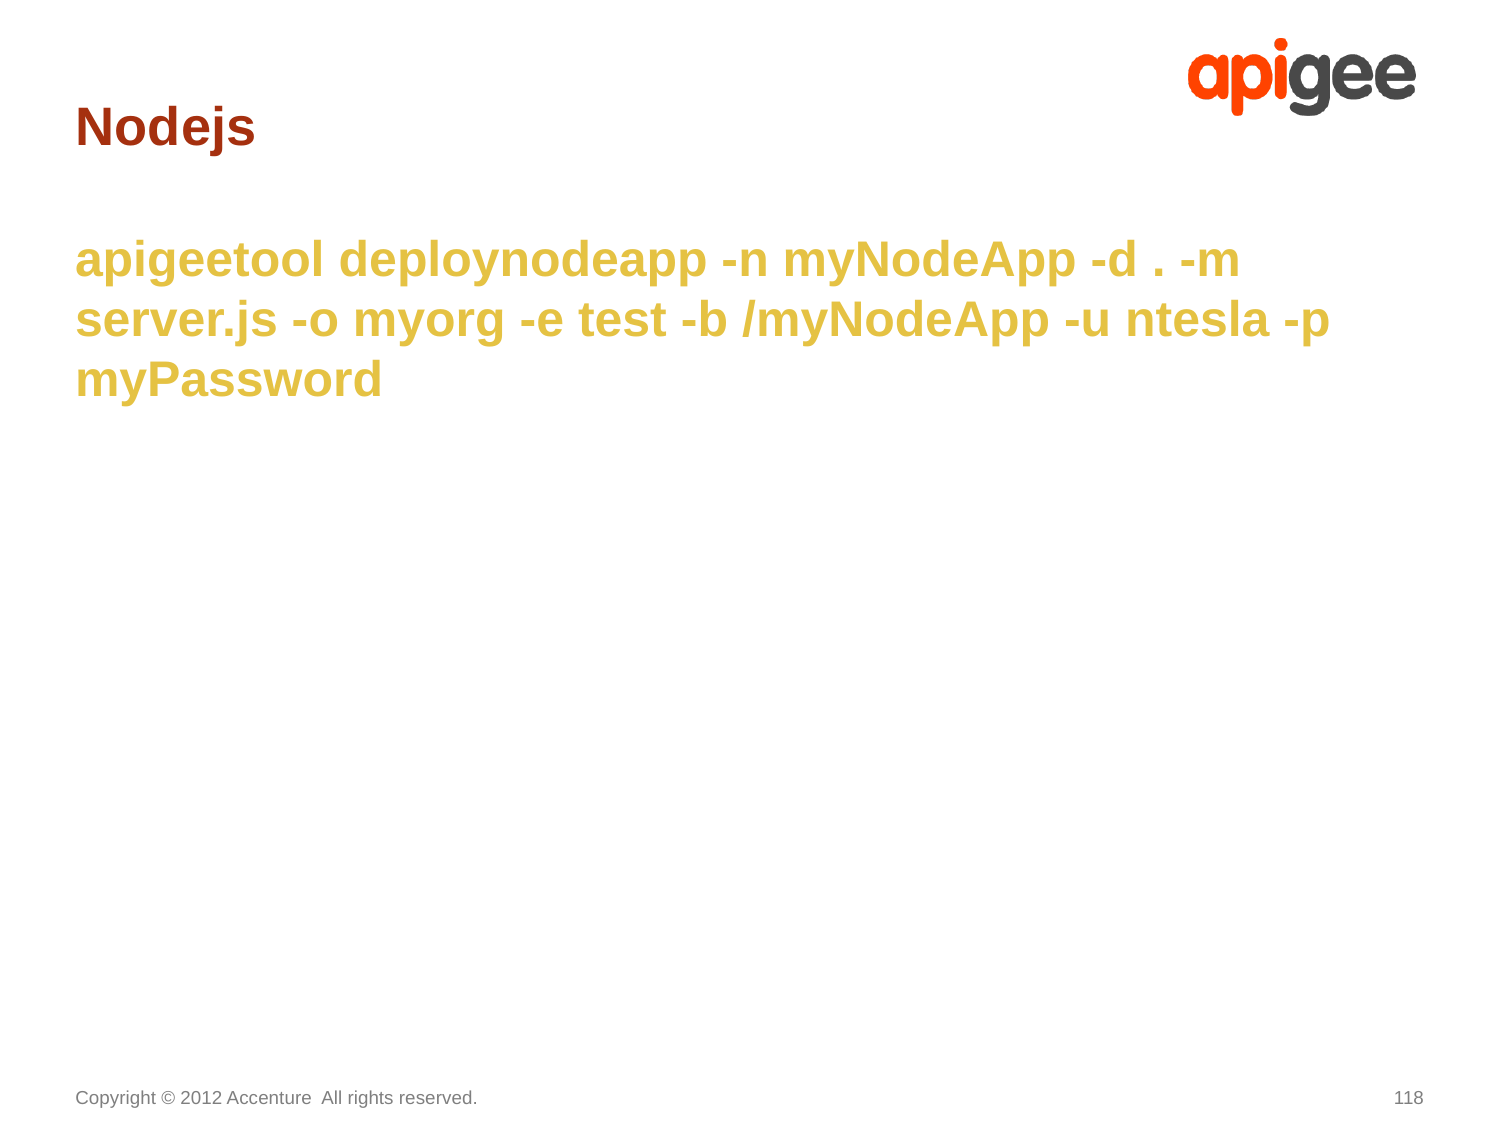

# Nodejs
apigeetool deploynodeapp -n myNodeApp -d . -m server.js -o myorg -e test -b /myNodeApp -u ntesla -p myPassword